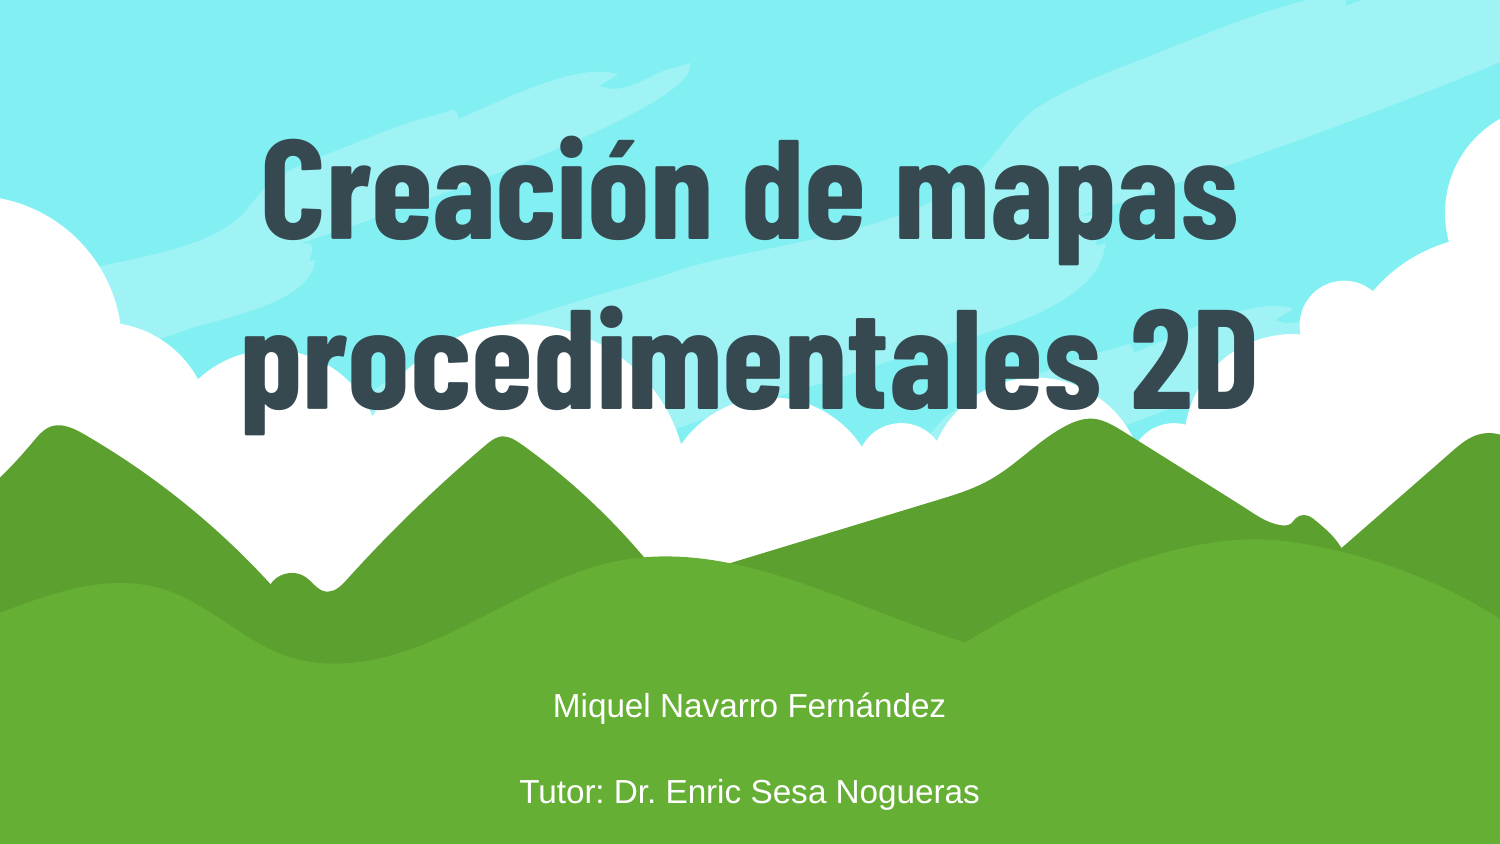

# Creación de mapas procedimentales 2D
Miquel Navarro Fernández
Tutor: Dr. Enric Sesa Nogueras